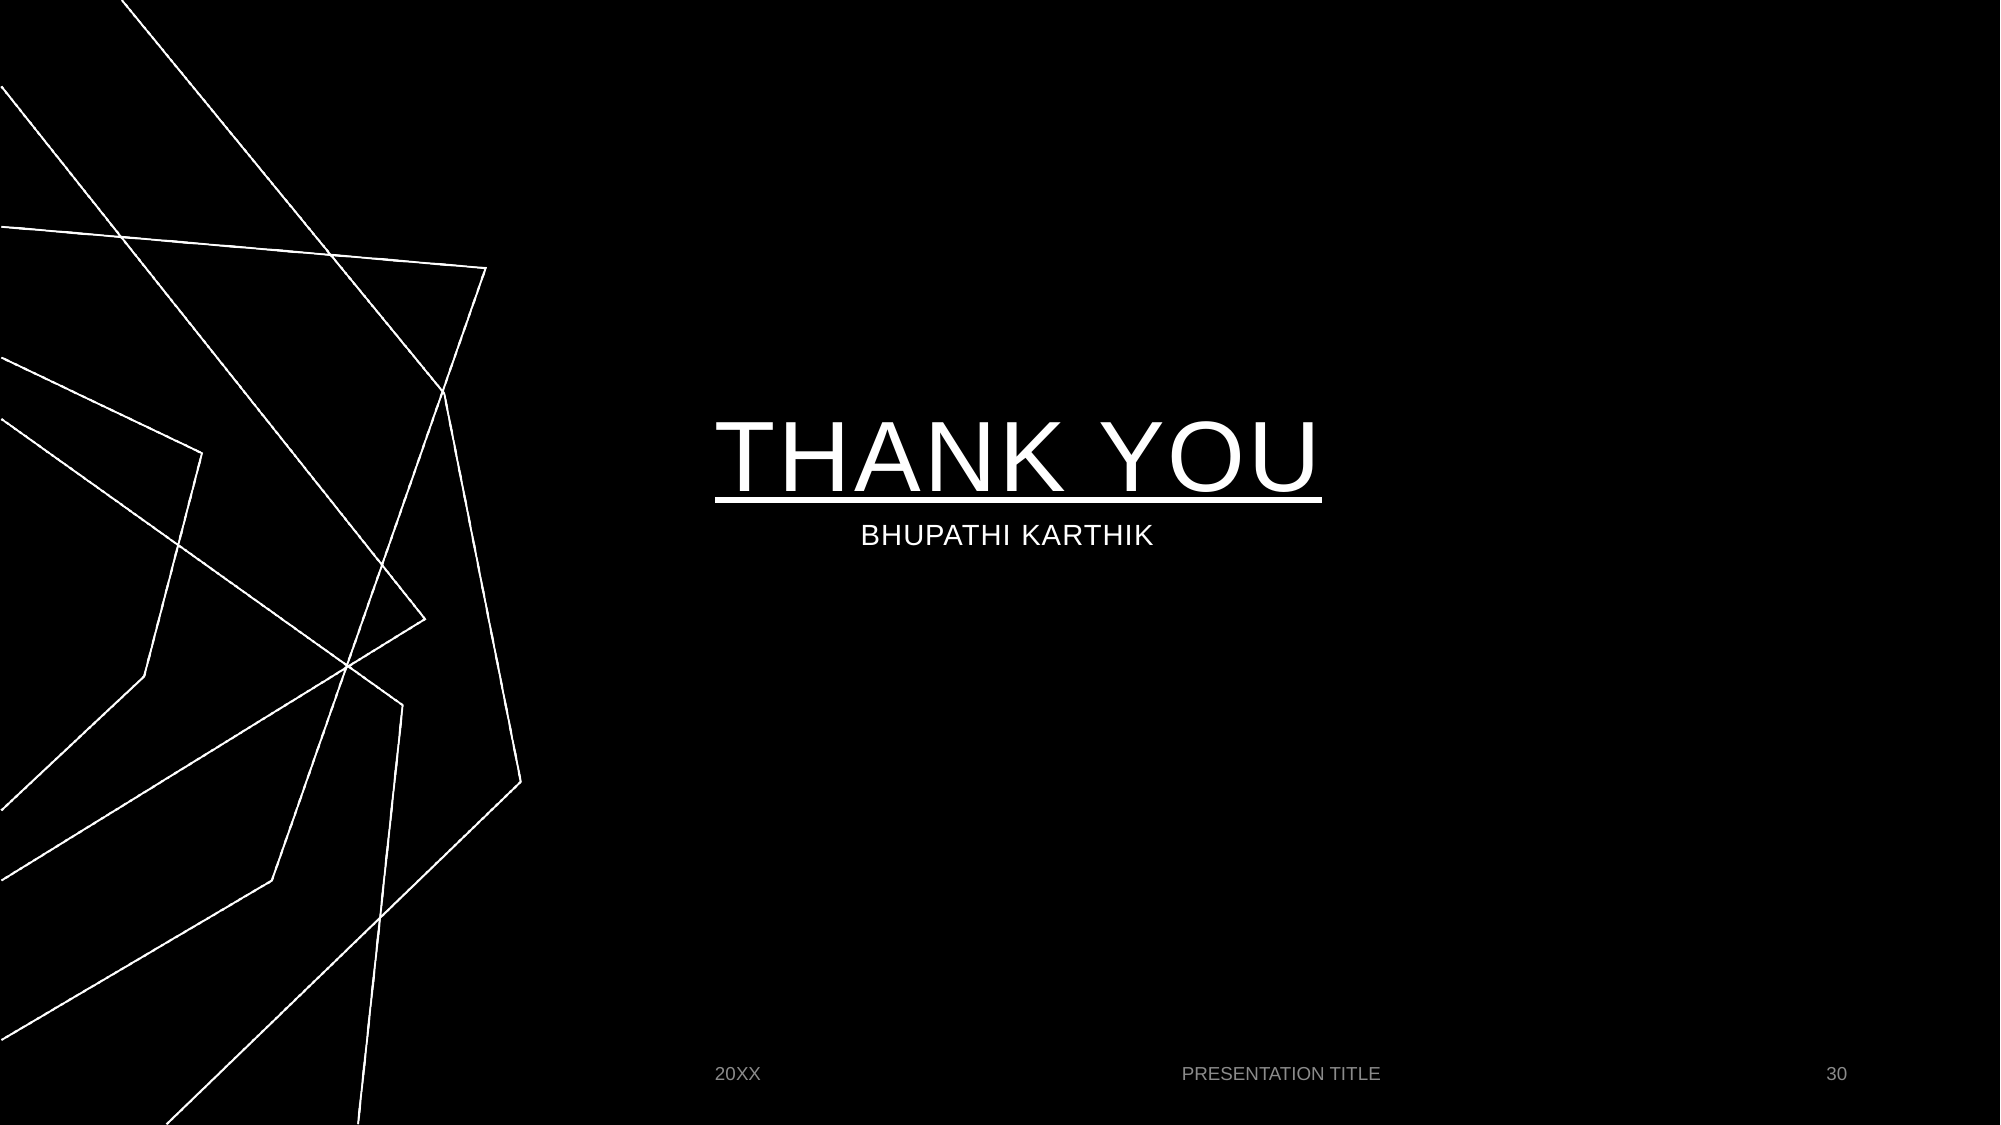

# THANK YOU
BHUPATHI KARTHIK
20XX
PRESENTATION TITLE
30